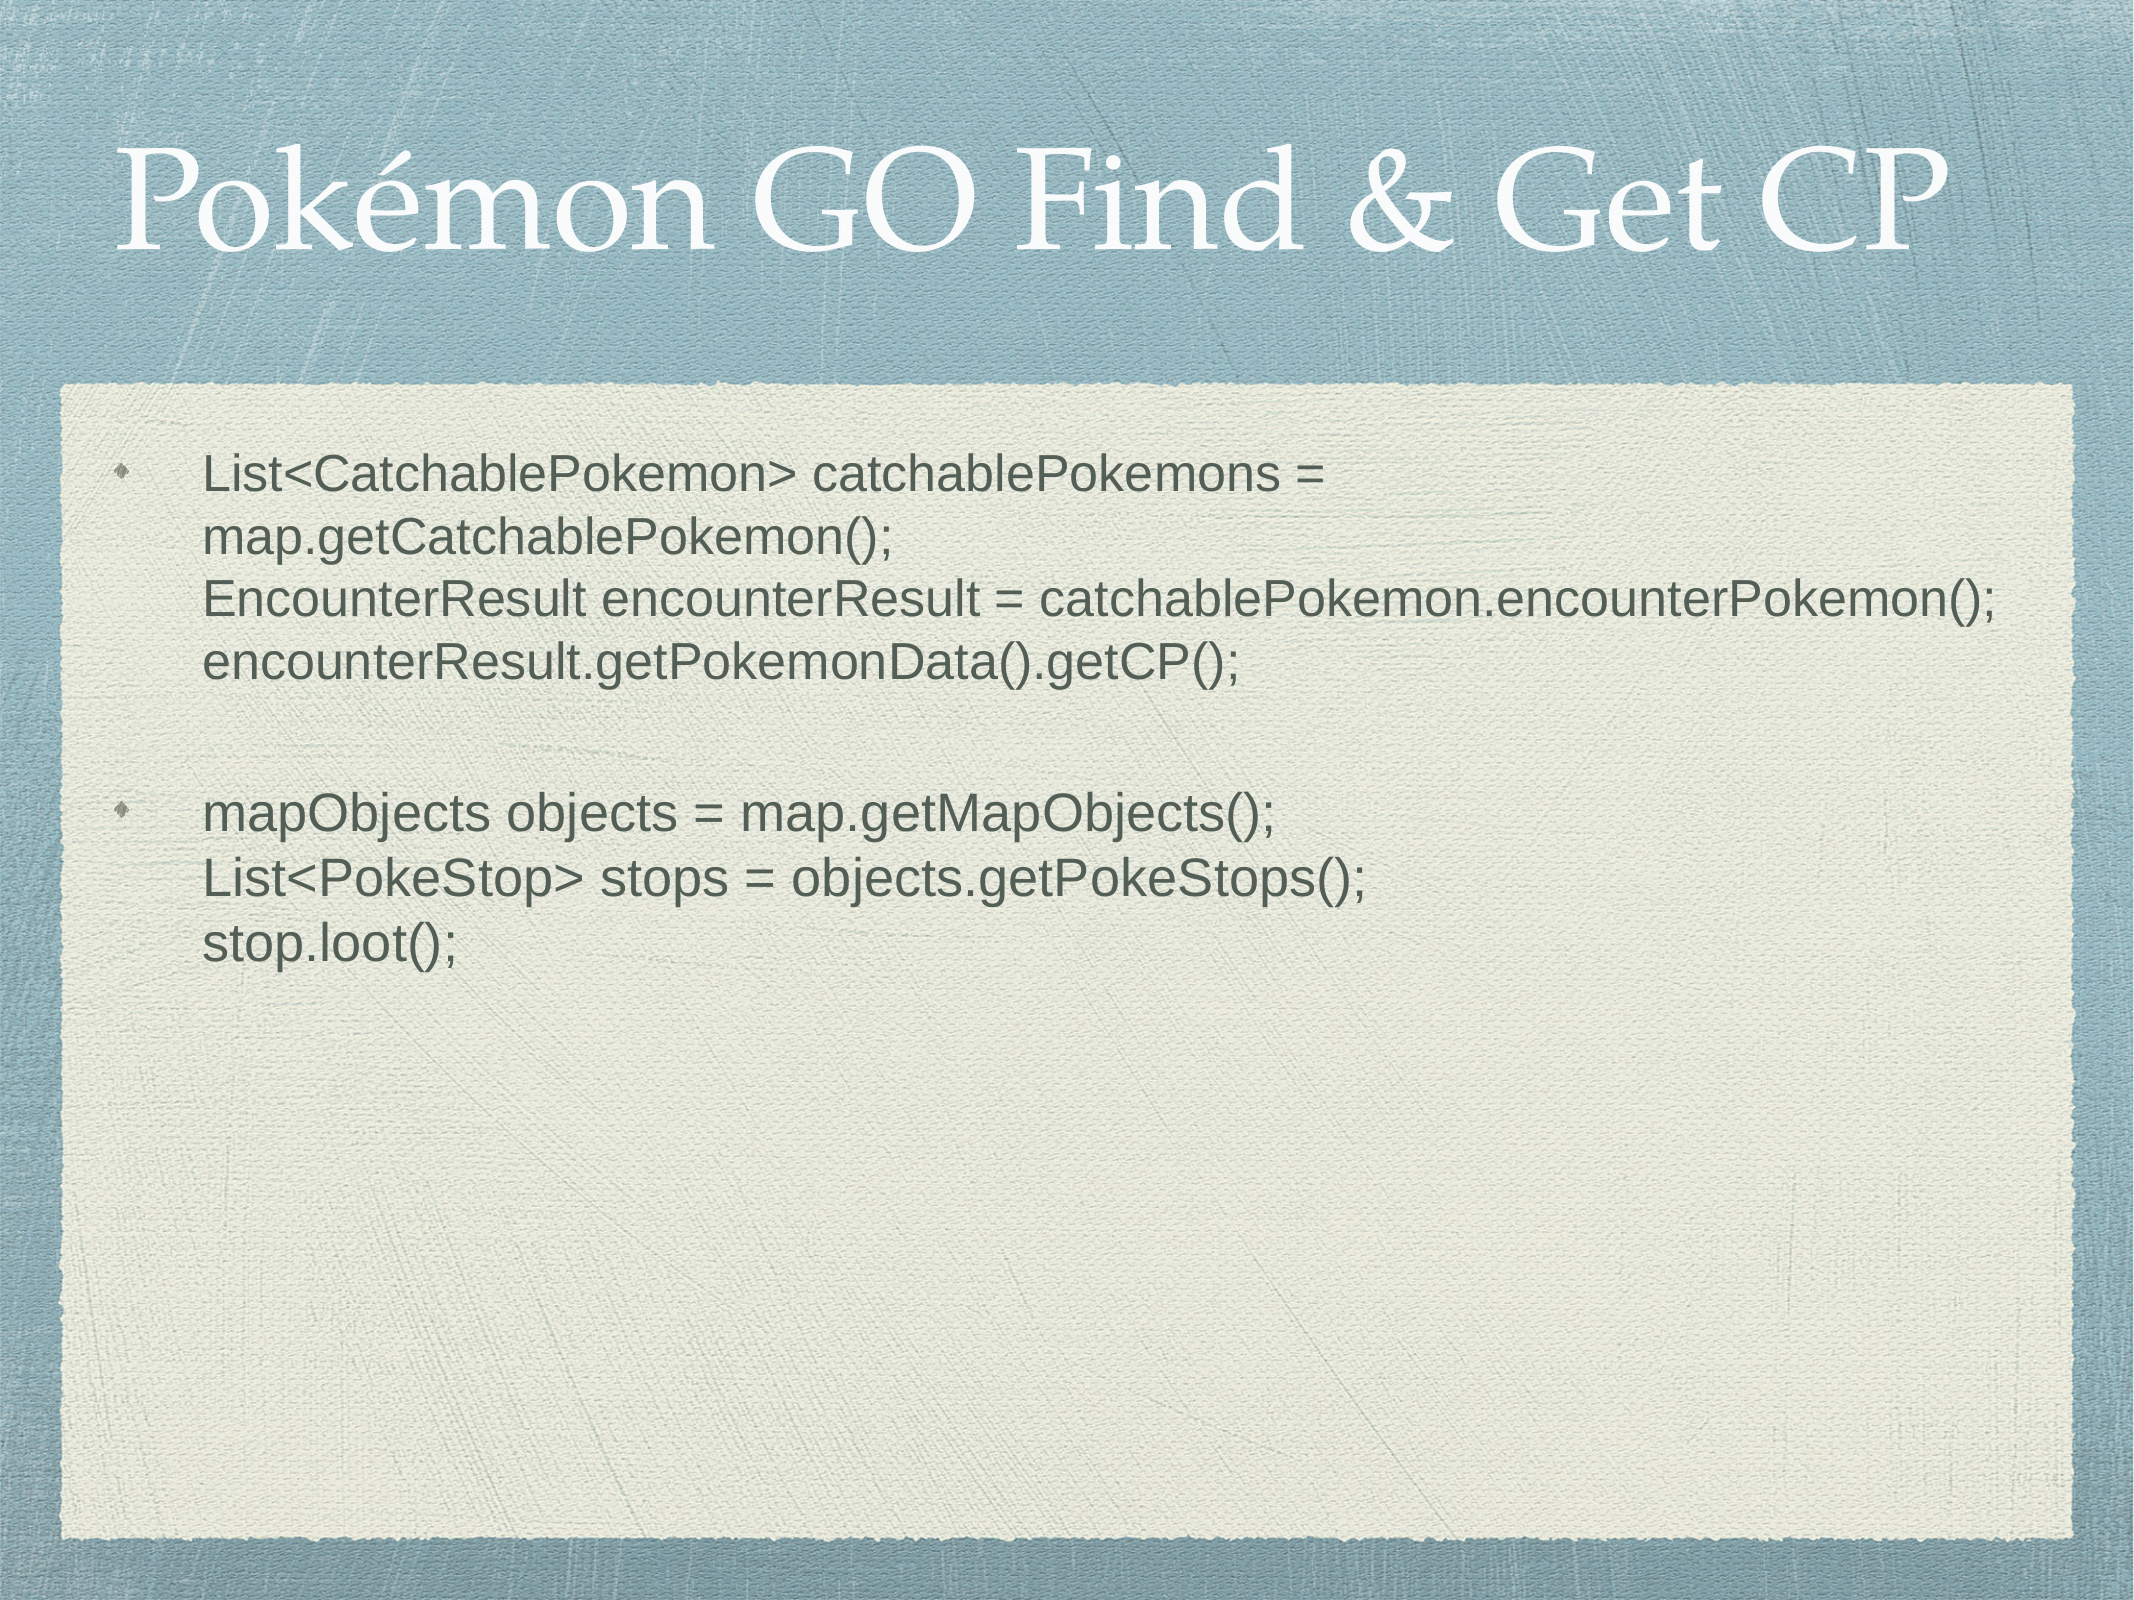

# Pokémon GO Find & Get CP
List<CatchablePokemon> catchablePokemons = map.getCatchablePokemon();
EncounterResult encounterResult = catchablePokemon.encounterPokemon();
encounterResult.getPokemonData().getCP();
mapObjects objects = map.getMapObjects();
List<PokeStop> stops = objects.getPokeStops();
stop.loot();